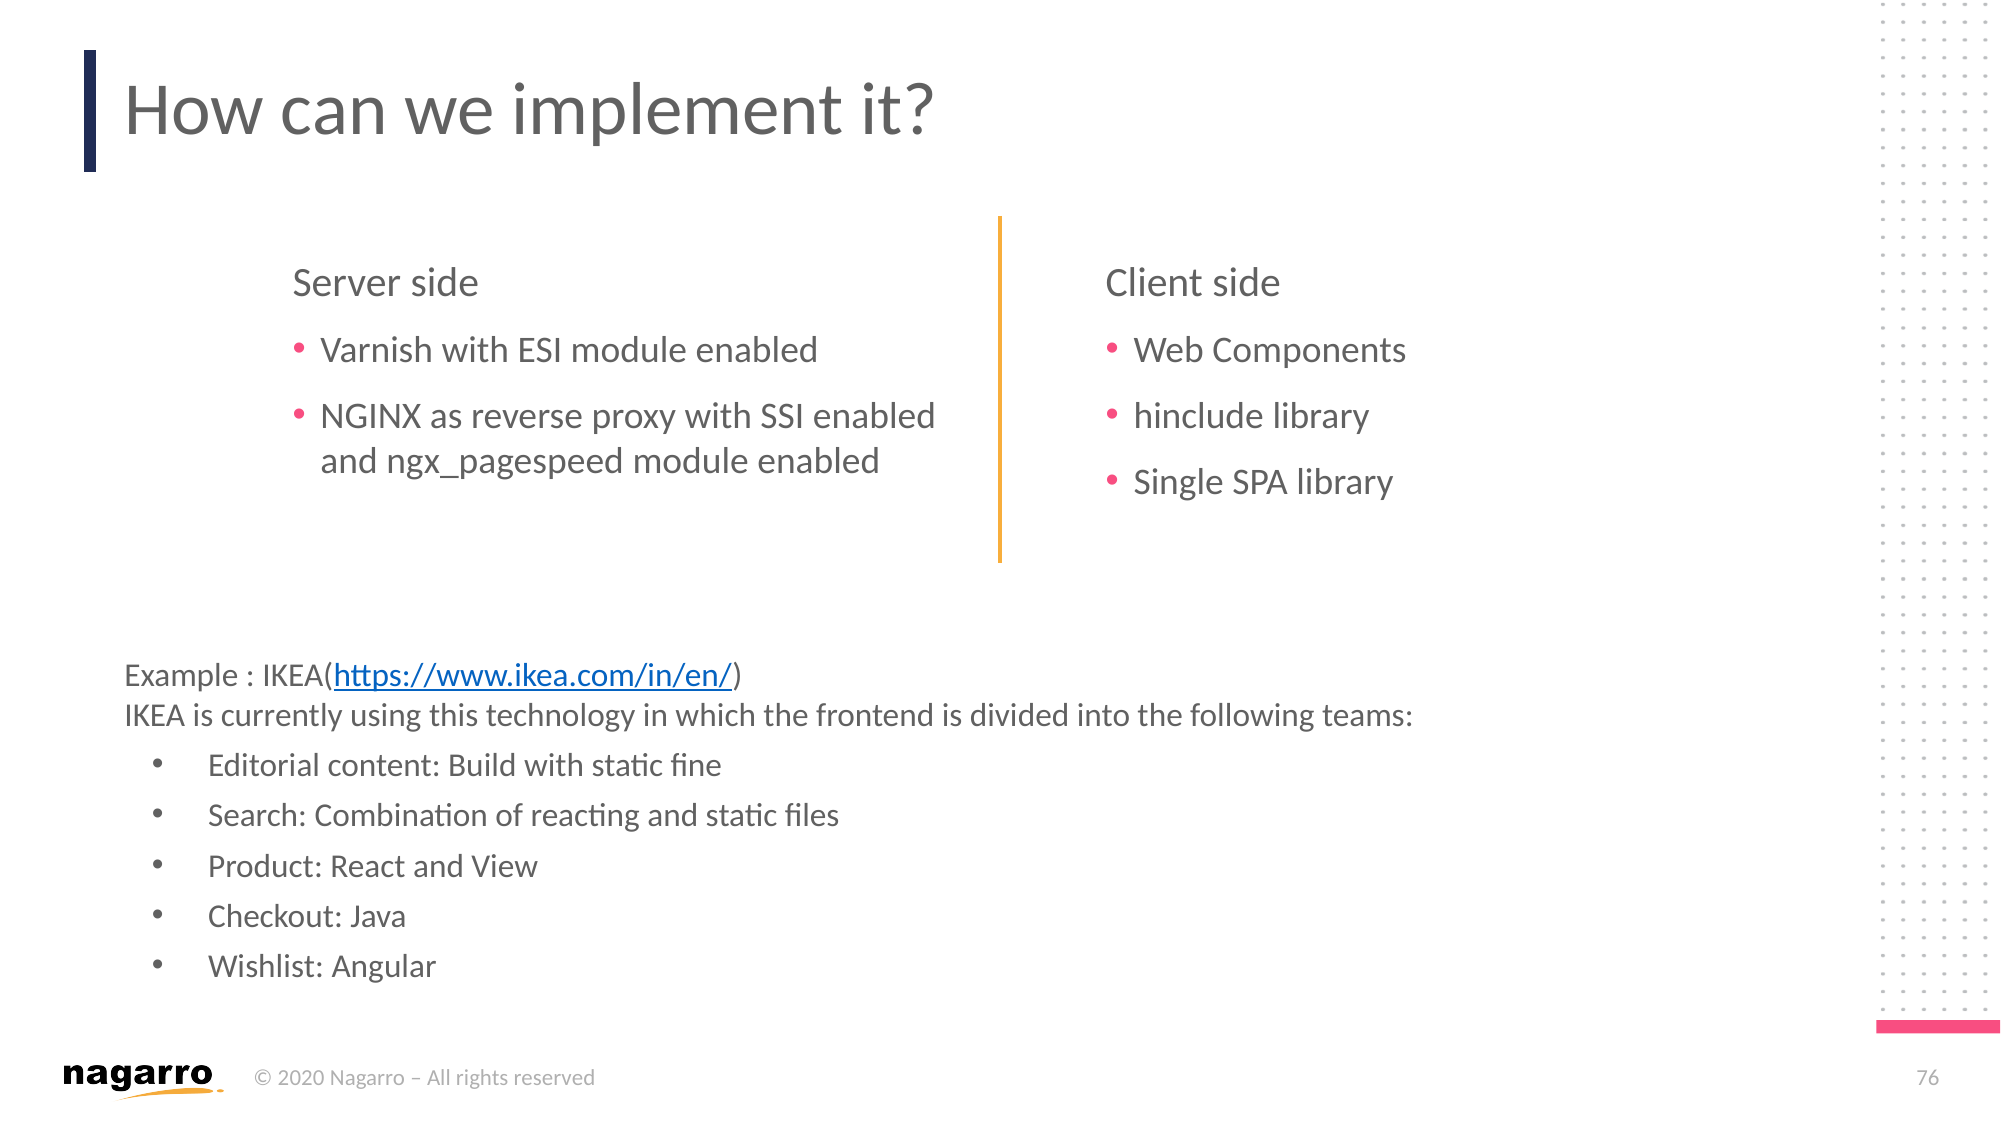

# How can we implement it?
Server side
Varnish with ESI module enabled
NGINX as reverse proxy with SSI enabled and ngx_pagespeed module enabled
Client side
Web Components
hinclude library
Single SPA library

Example : IKEA(https://www.ikea.com/in/en/)
IKEA is currently using this technology in which the frontend is divided into the following teams:
Editorial content: Build with static fine
Search: Combination of reacting and static files
Product: React and View
Checkout: Java
Wishlist: Angular